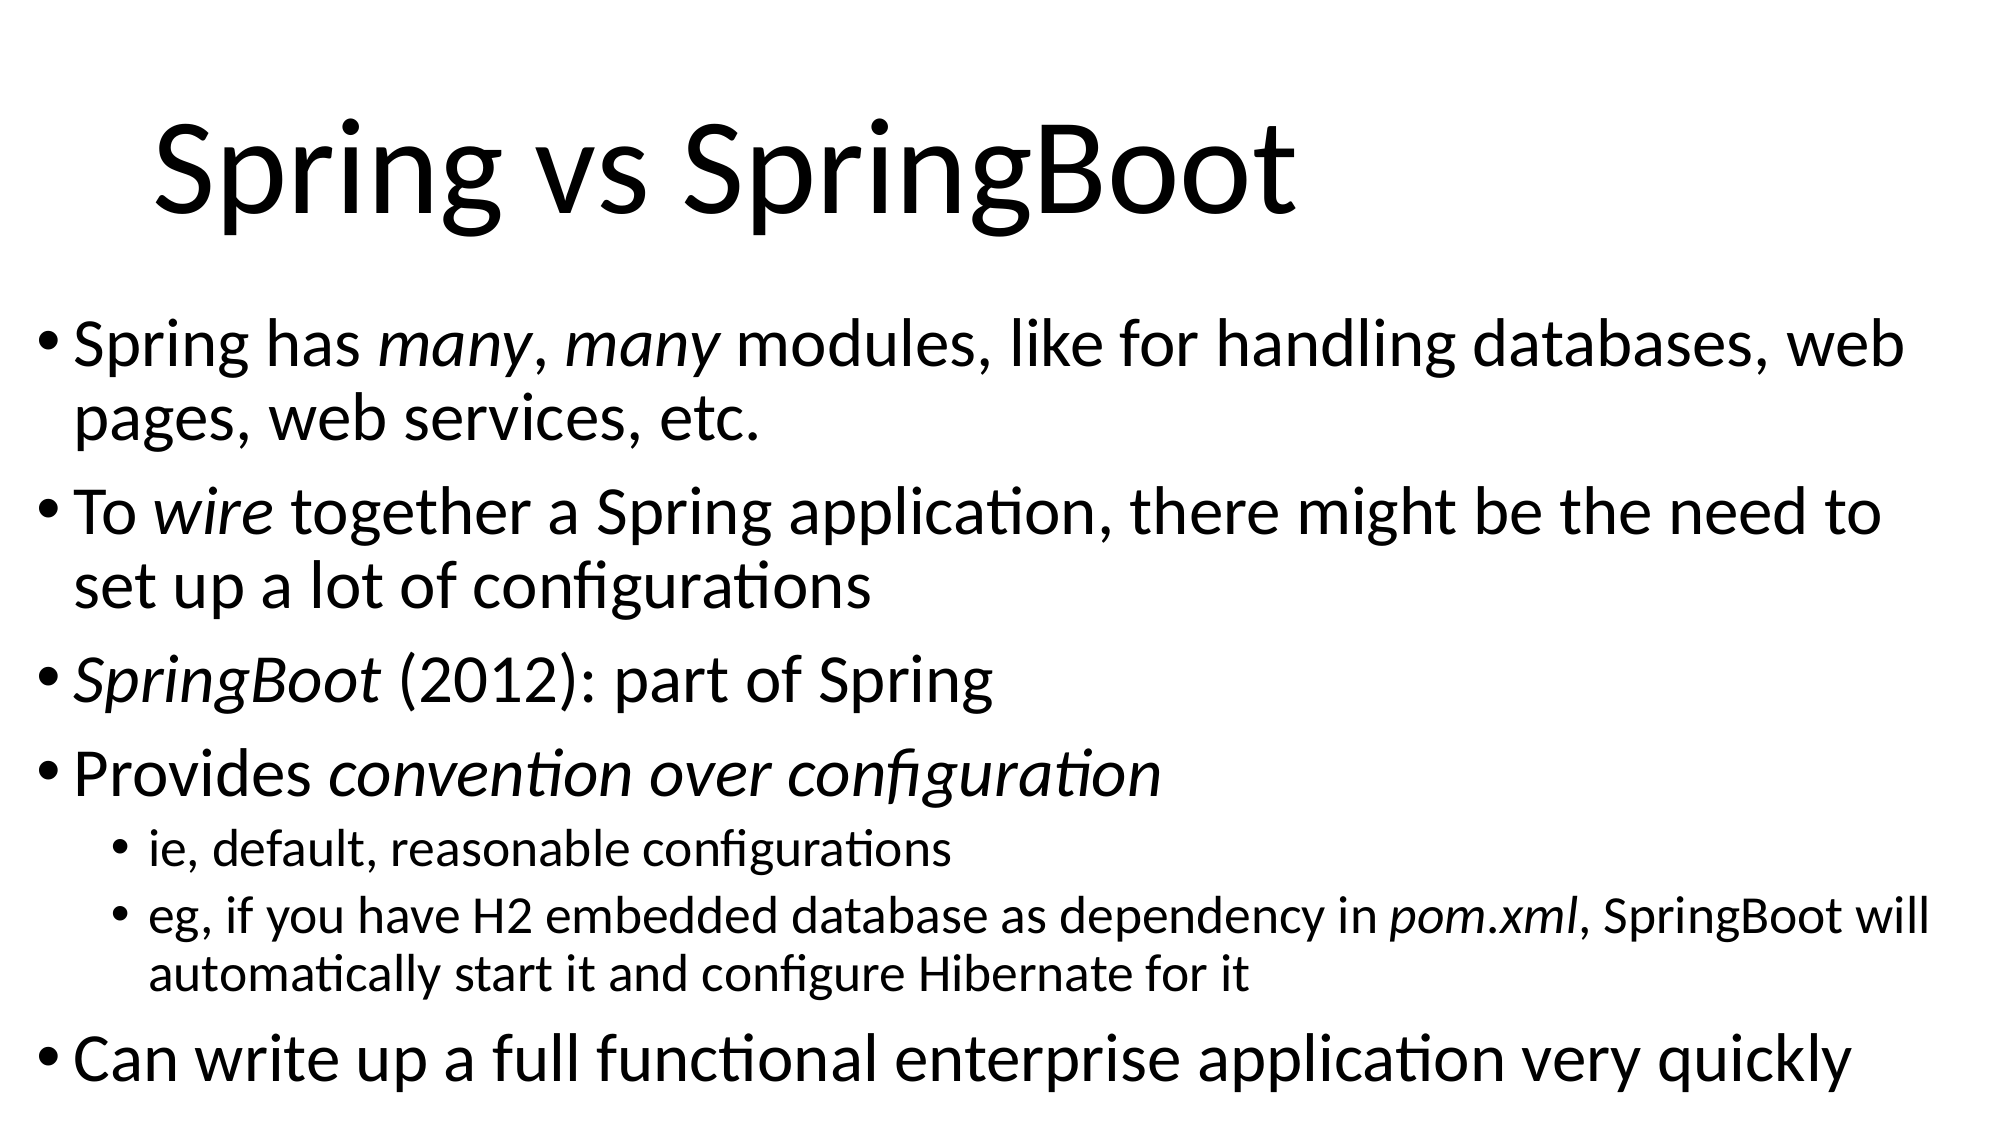

# Spring vs SpringBoot
Spring has many, many modules, like for handling databases, web pages, web services, etc.
To wire together a Spring application, there might be the need to set up a lot of configurations
SpringBoot (2012): part of Spring
Provides convention over configuration
ie, default, reasonable configurations
eg, if you have H2 embedded database as dependency in pom.xml, SpringBoot will automatically start it and configure Hibernate for it
Can write up a full functional enterprise application very quickly